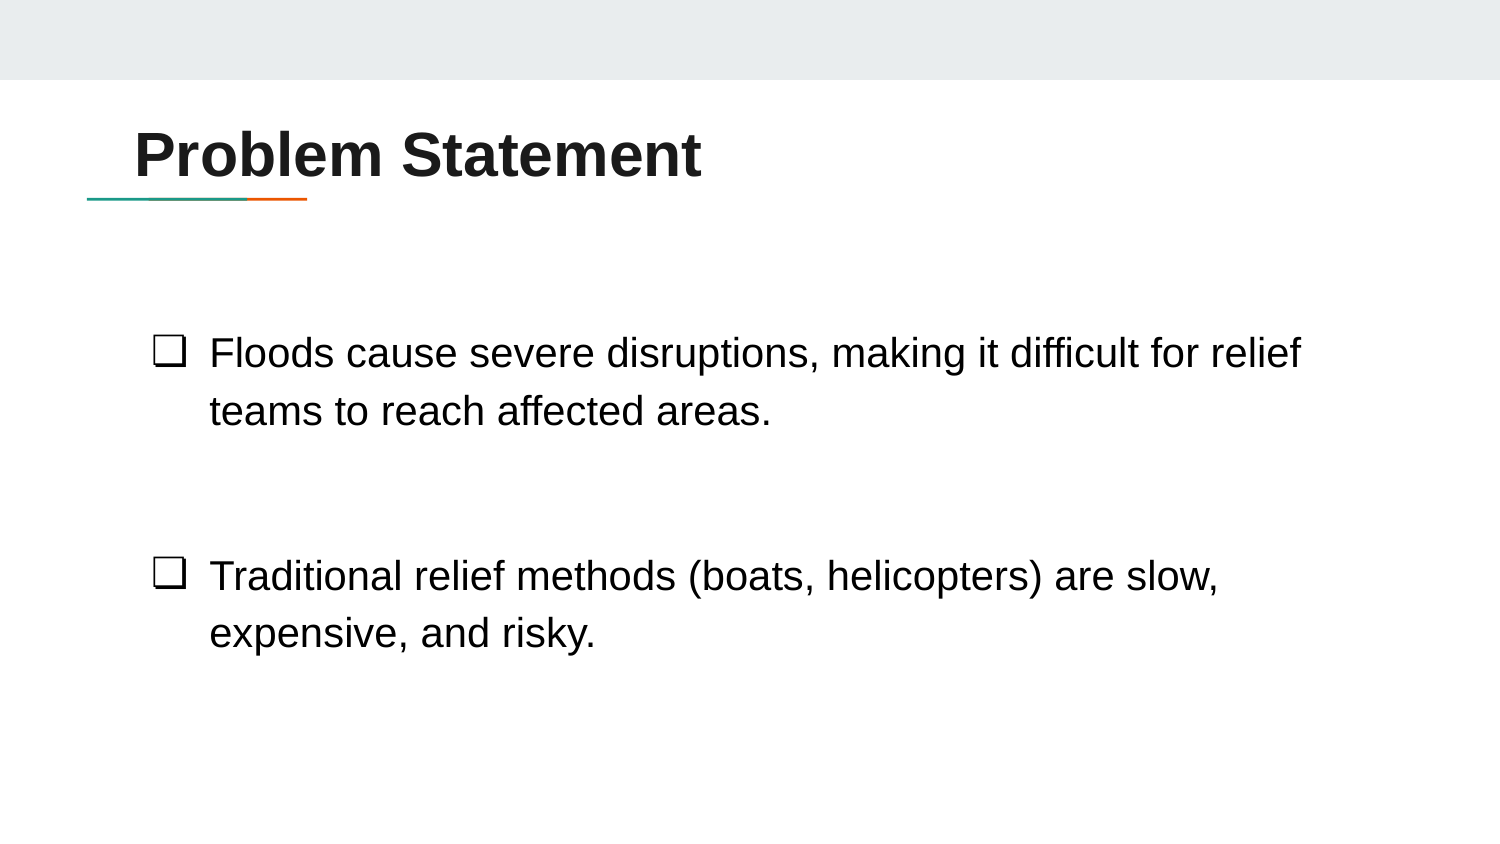

# Problem Statement
Floods cause severe disruptions, making it difficult for relief teams to reach affected areas.

Traditional relief methods (boats, helicopters) are slow, expensive, and risky.